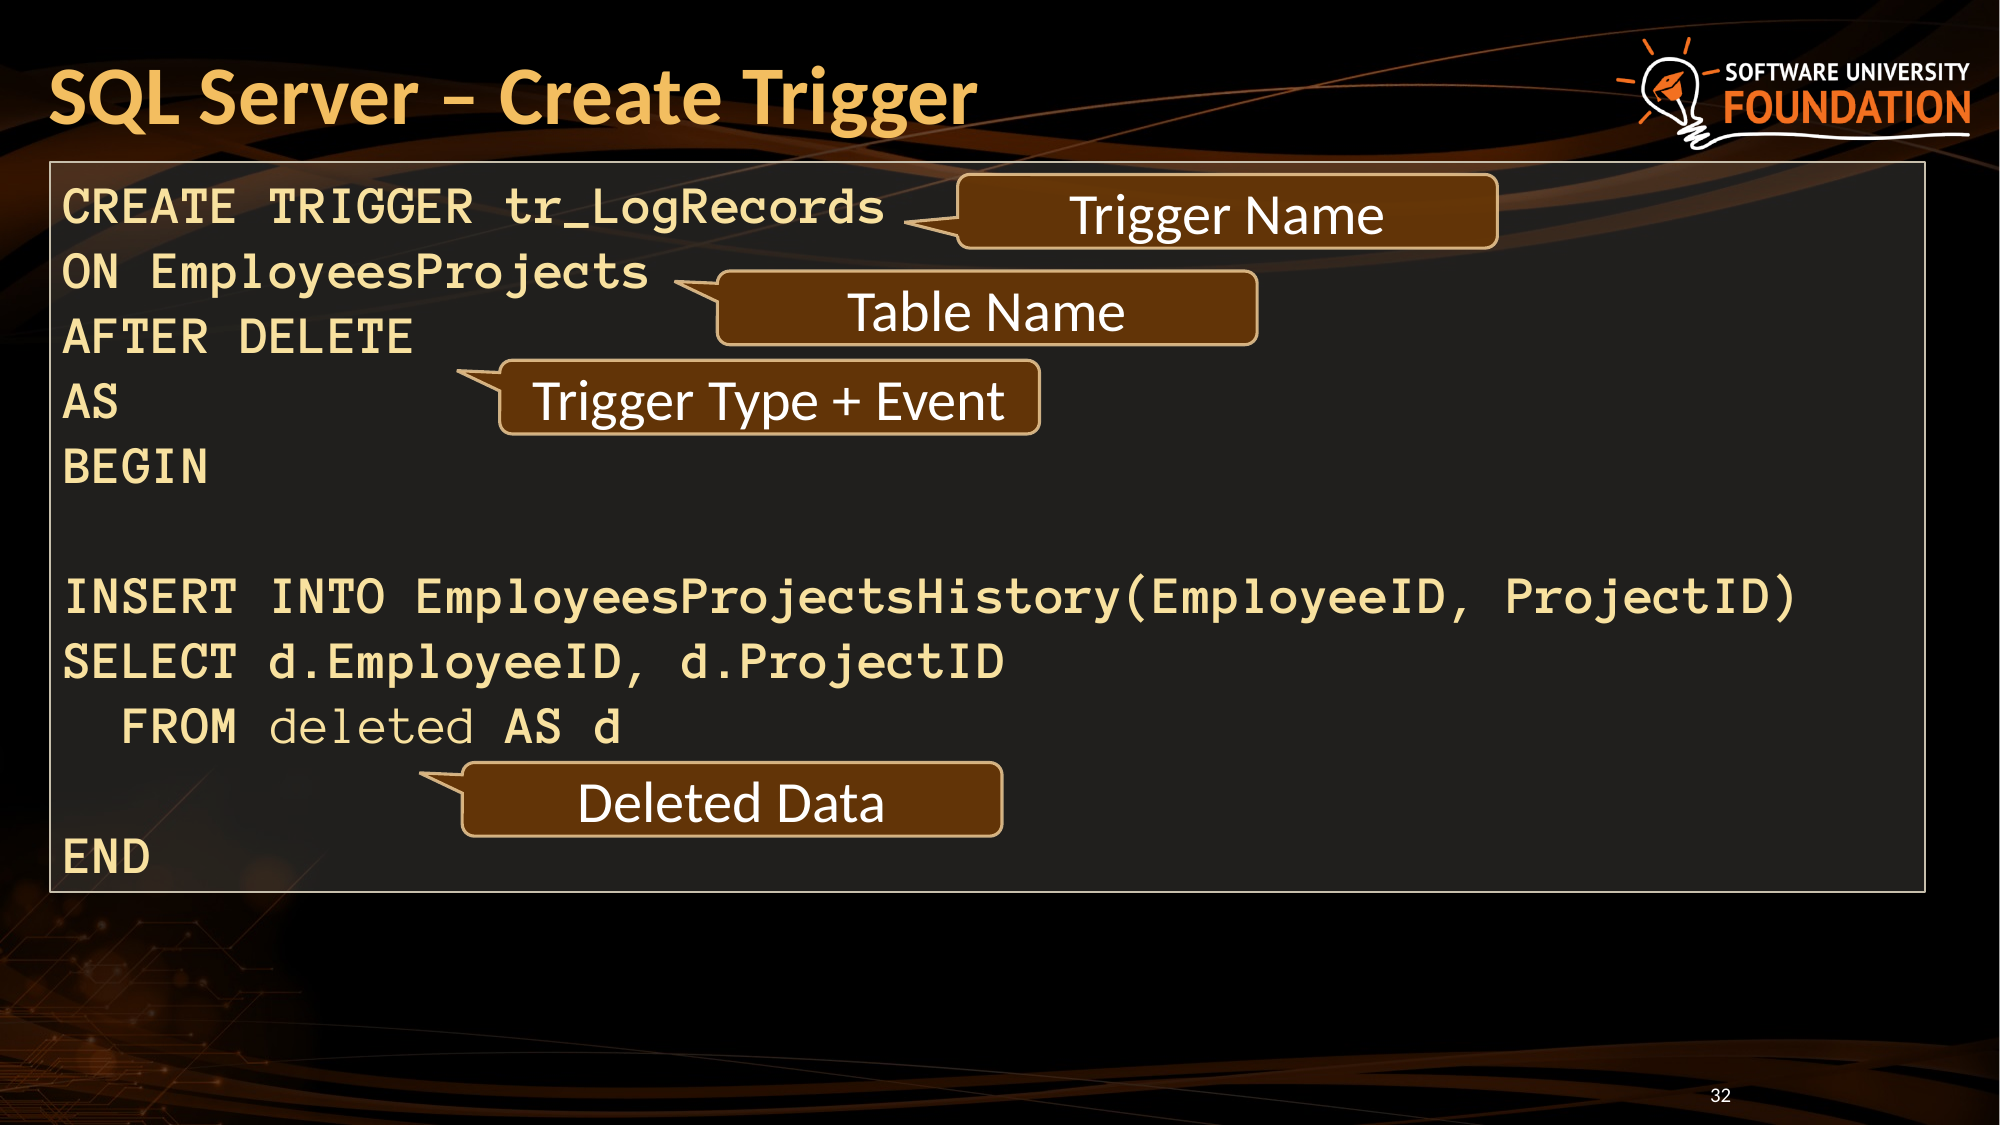

# SQL Server – Create Trigger
CREATE TRIGGER tr_LogRecords
ON EmployeesProjects
AFTER DELETE
AS
BEGIN

INSERT INTO EmployeesProjectsHistory(EmployeeID, ProjectID)
SELECT d.EmployeeID, d.ProjectID
  FROM deleted AS d

END
Trigger Name
Table Name
Trigger Type + Event
Deleted Data
32